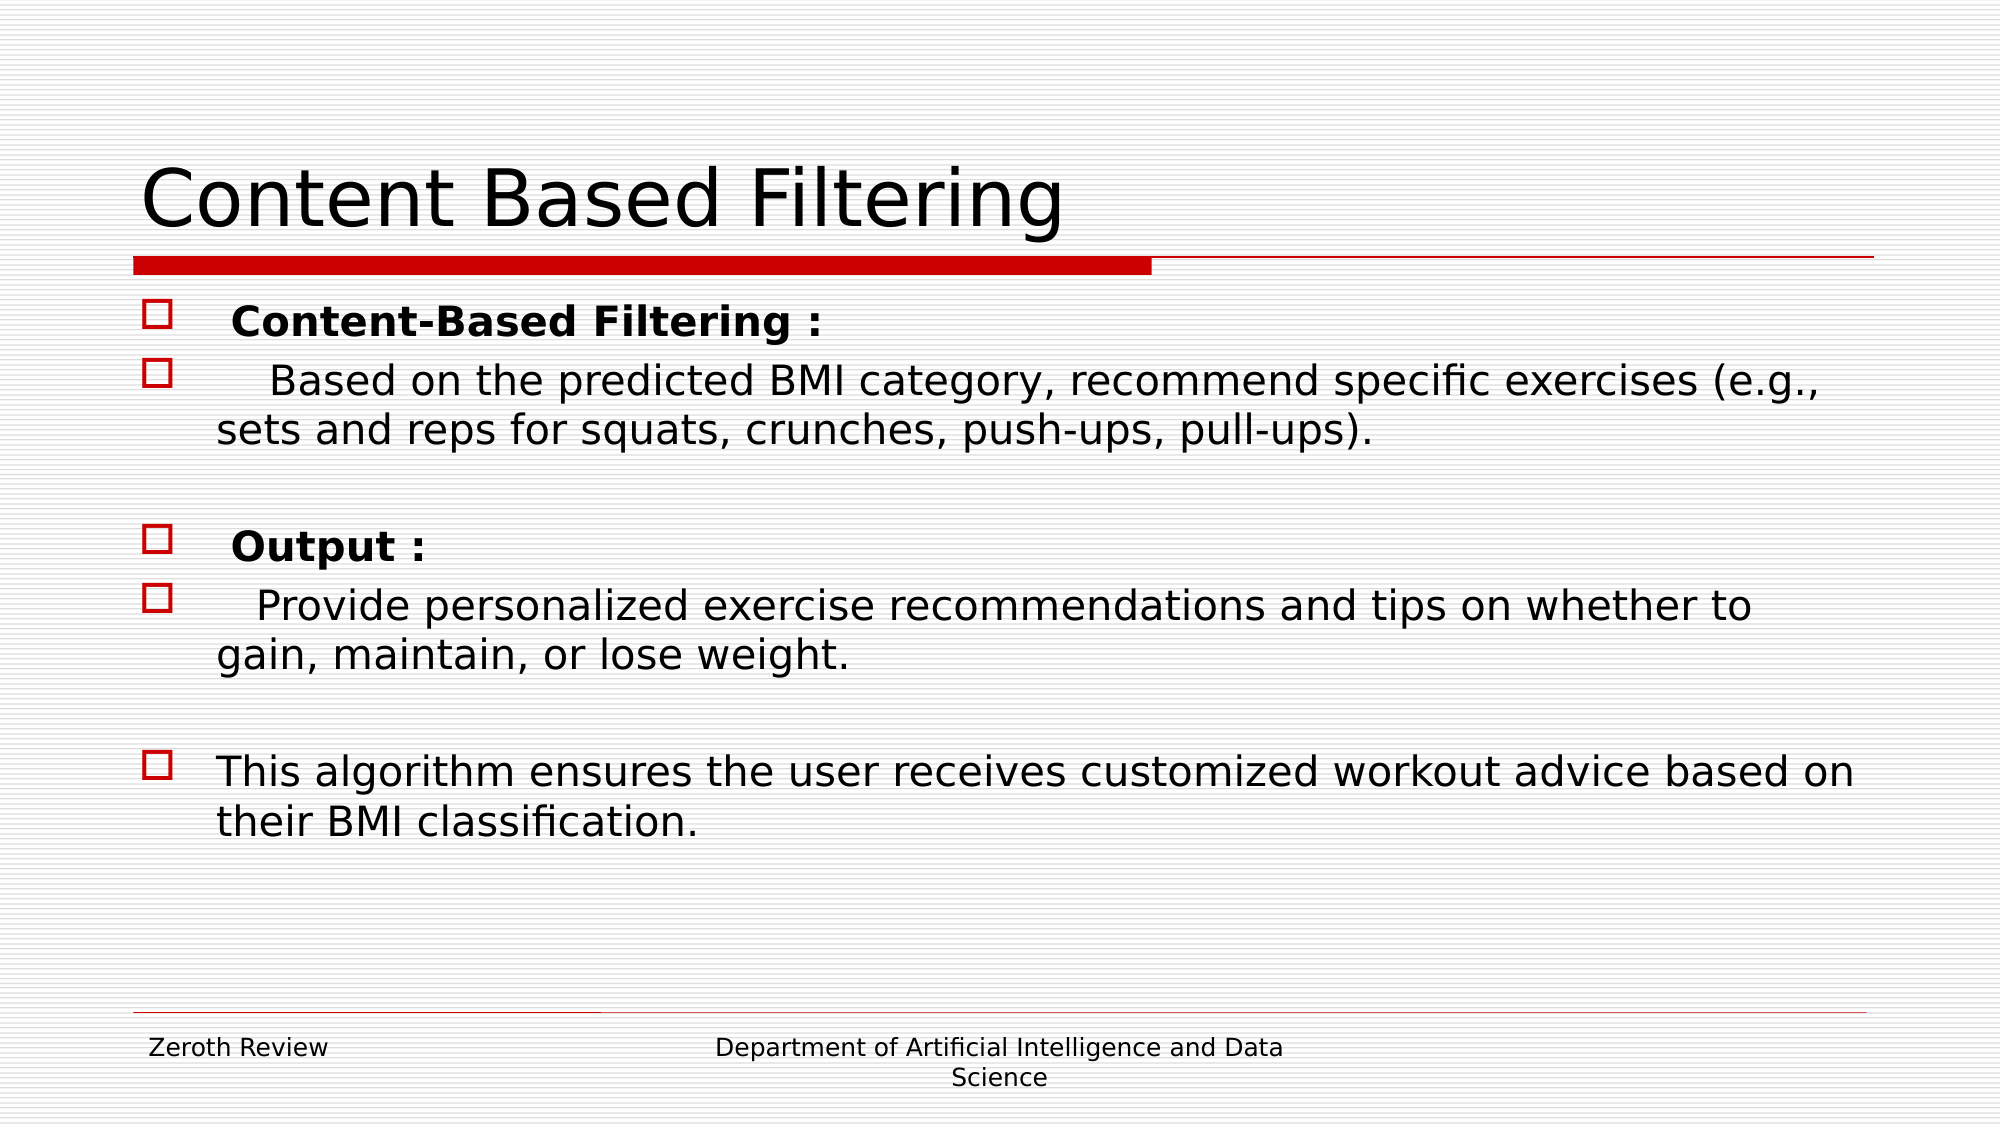

# Content Based Filtering
 Content-Based Filtering :
    Based on the predicted BMI category, recommend specific exercises (e.g., sets and reps for squats, crunches, push-ups, pull-ups).

 Output :
   Provide personalized exercise recommendations and tips on whether to gain, maintain, or lose weight.

This algorithm ensures the user receives customized workout advice based on their BMI classification.

Zeroth Review
Department of Artificial Intelligence and Data Science
28